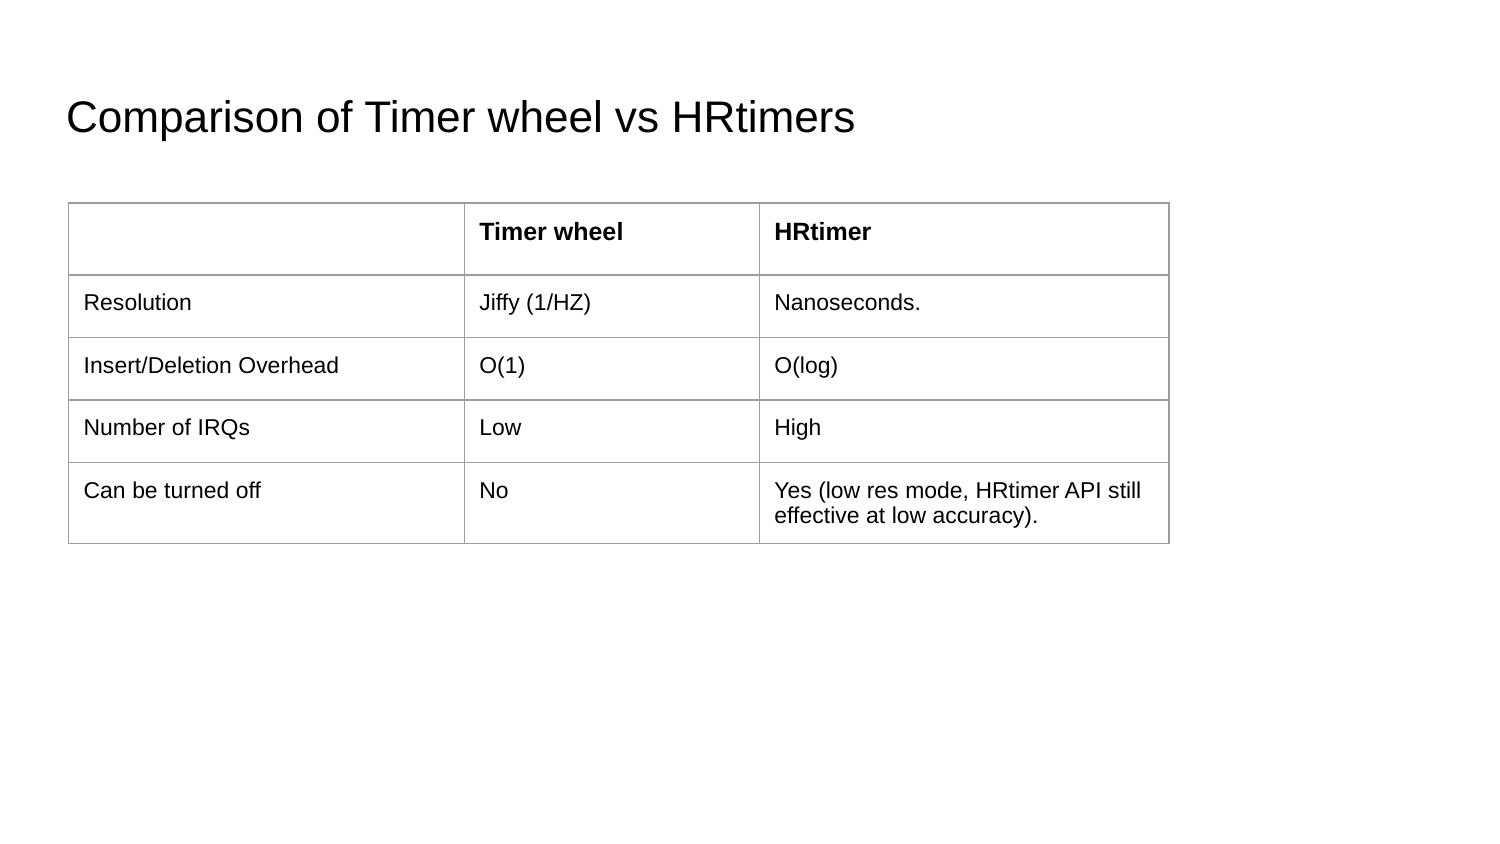

# Comparison of Timer wheel vs HRtimers
|  | Timer wheel | HRtimer |
| --- | --- | --- |
| Resolution | Jiffy (1/HZ) | Nanoseconds. |
| Insert/Deletion Overhead | O(1) | O(log) |
| Number of IRQs | Low | High |
| Can be turned off | No | Yes (low res mode, HRtimer API still effective at low accuracy). |